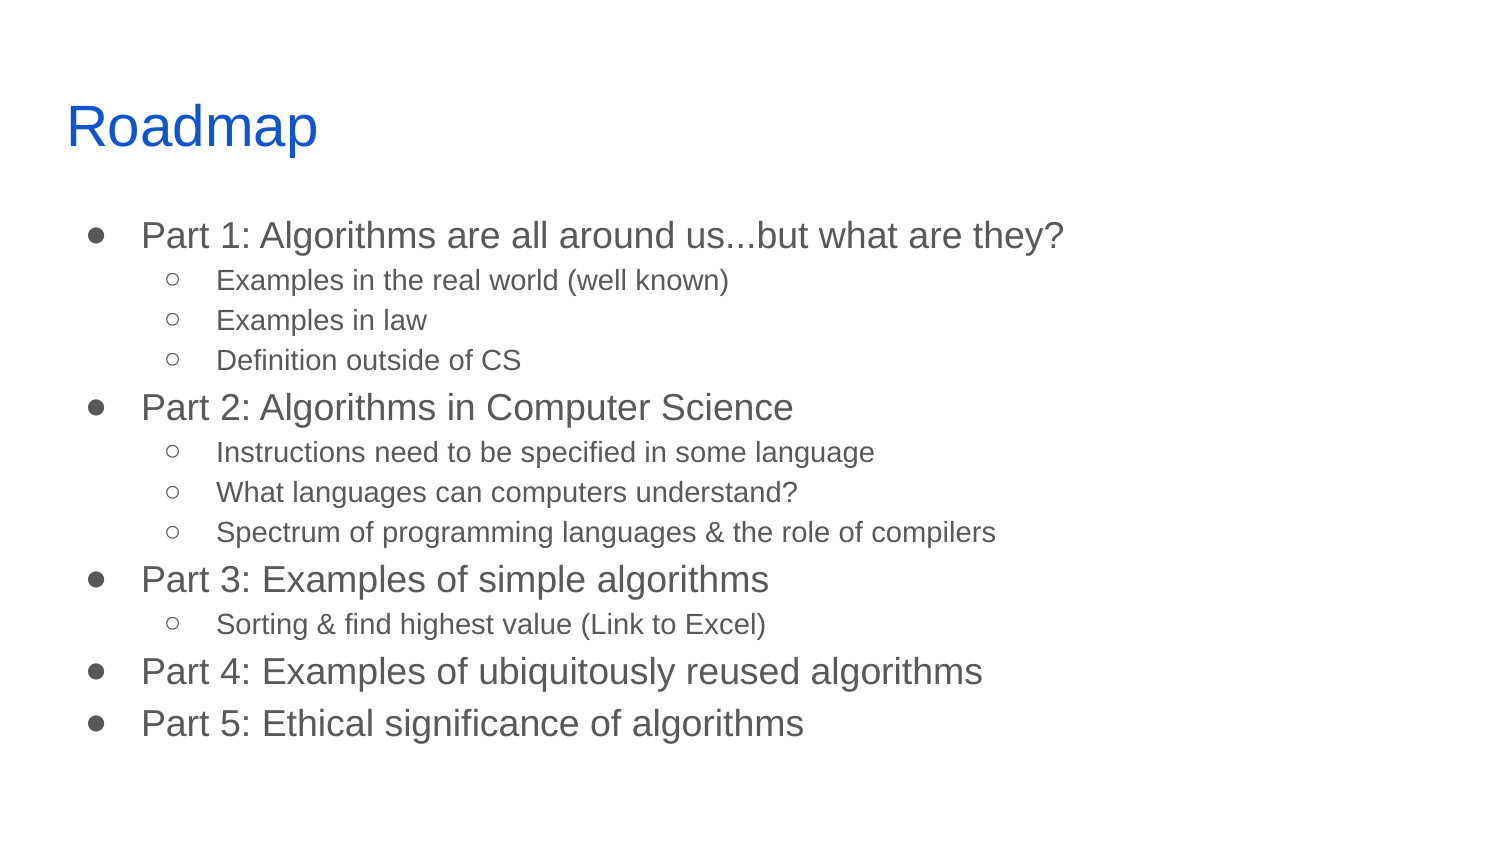

# Roadmap
Part 1: Algorithms are all around us...but what are they?
Examples in the real world (well known)
Examples in law
Definition outside of CS
Part 2: Algorithms in Computer Science
Instructions need to be specified in some language
What languages can computers understand?
Spectrum of programming languages & the role of compilers
Part 3: Examples of simple algorithms
Sorting & find highest value (Link to Excel)
Part 4: Examples of ubiquitously reused algorithms
Part 5: Ethical significance of algorithms